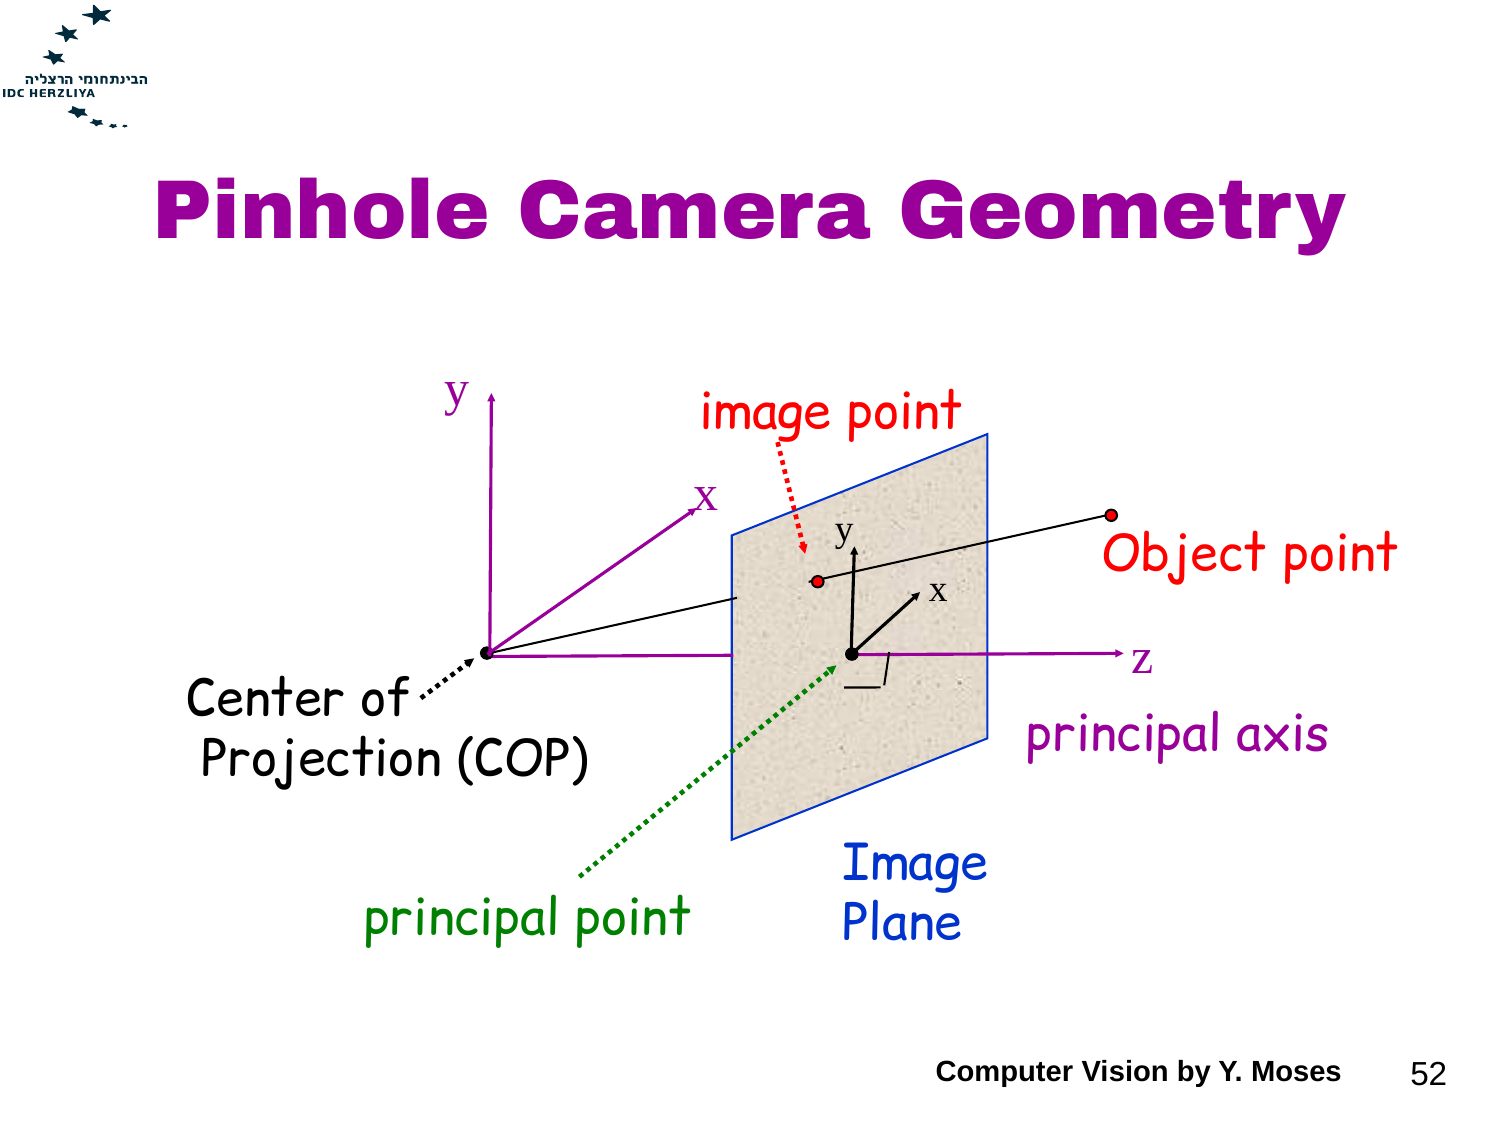

# Pinhole Camera Geometry
y

x

z
image point

y

x

Object point

Center of
 Projection (COP)

principal point

principal axis
Image
Plane
Computer Vision by Y. Moses
52